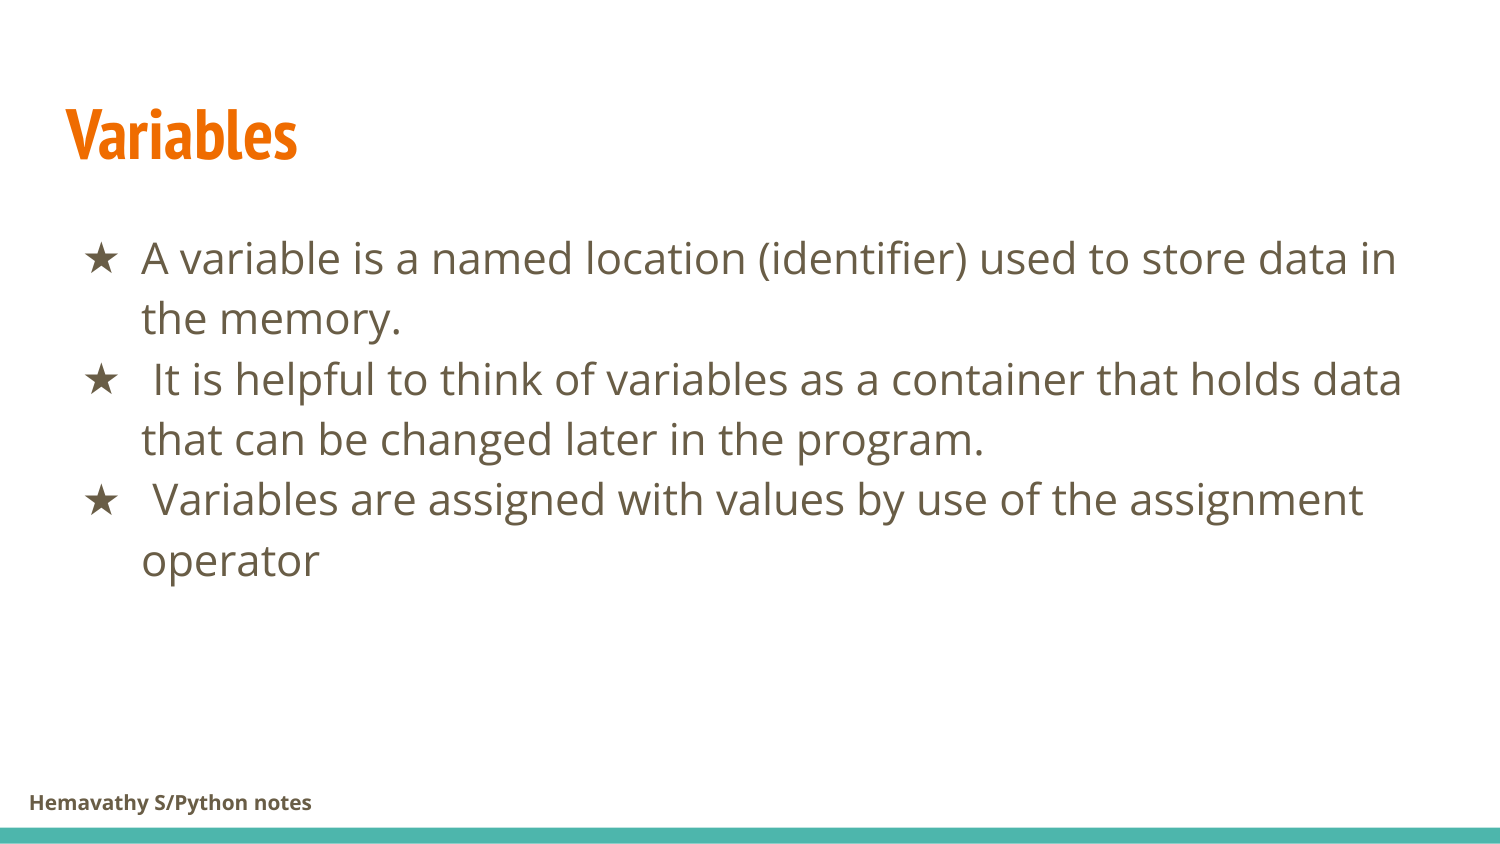

# Variables
A variable is a named location (identifier) used to store data in the memory.
 It is helpful to think of variables as a container that holds data that can be changed later in the program.
 Variables are assigned with values by use of the assignment operator